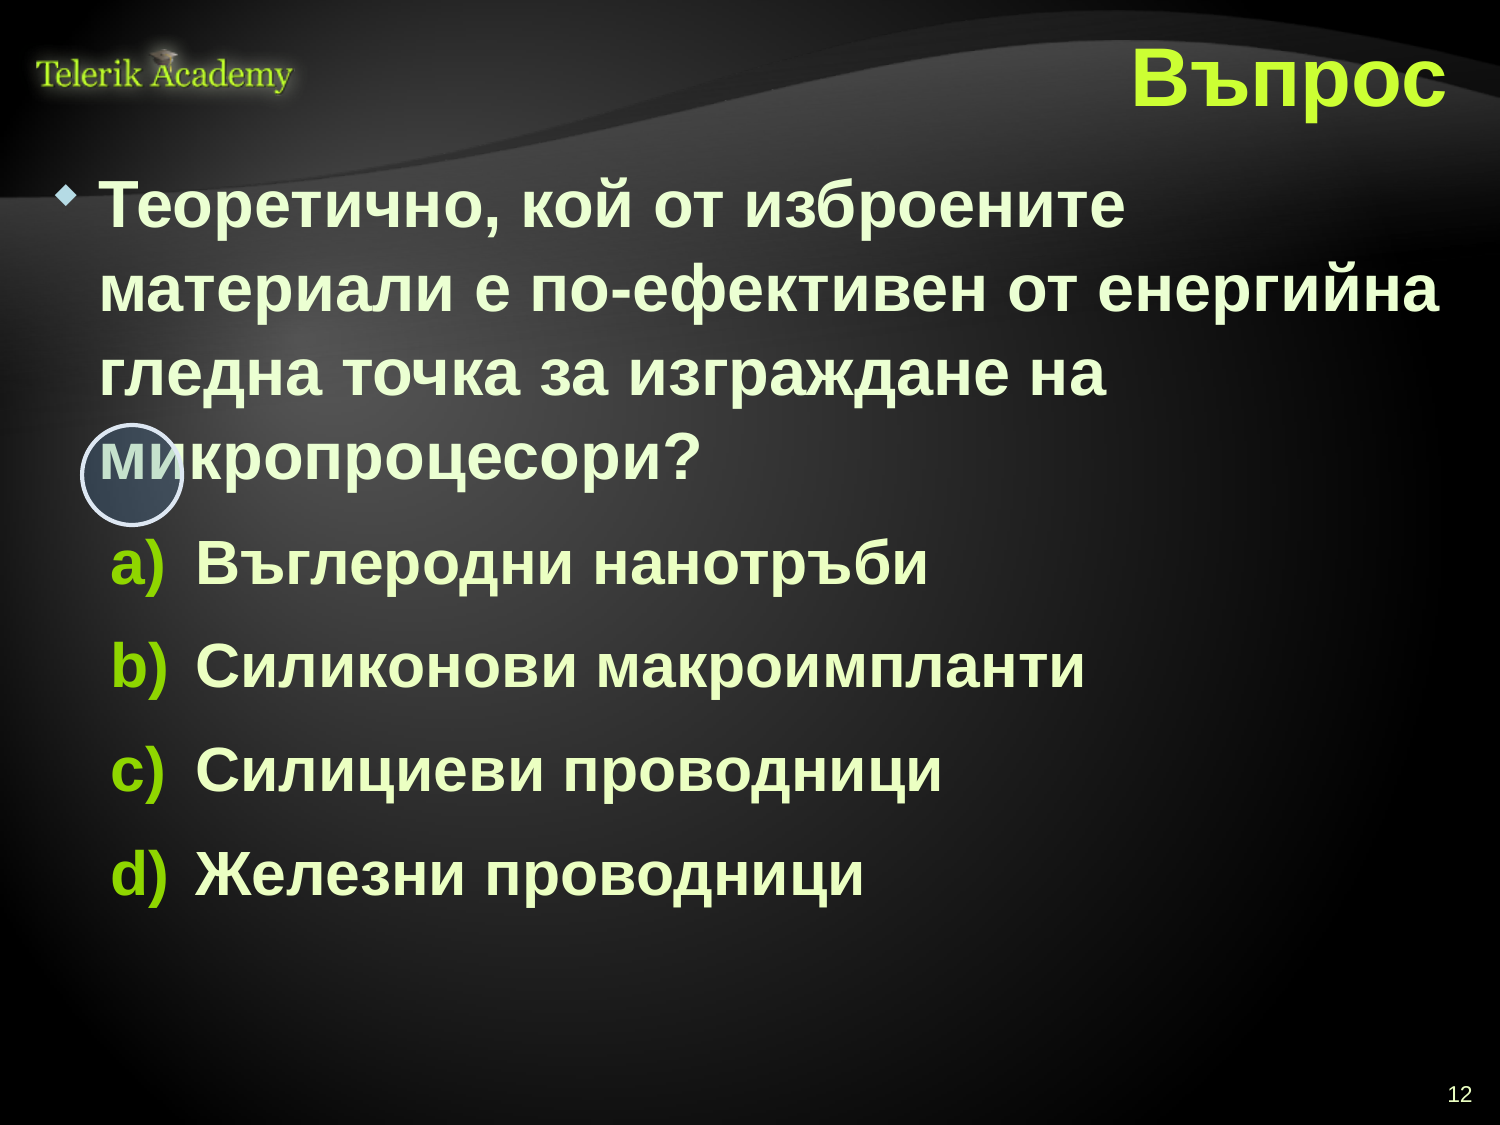

# Въпрос
Теоретично, кой от изброените материали е по-ефективен от енергийна гледна точка за изграждане на микропроцесори?
Въглеродни нанотръби
Силиконови макроимпланти
Силициеви проводници
Железни проводници

12